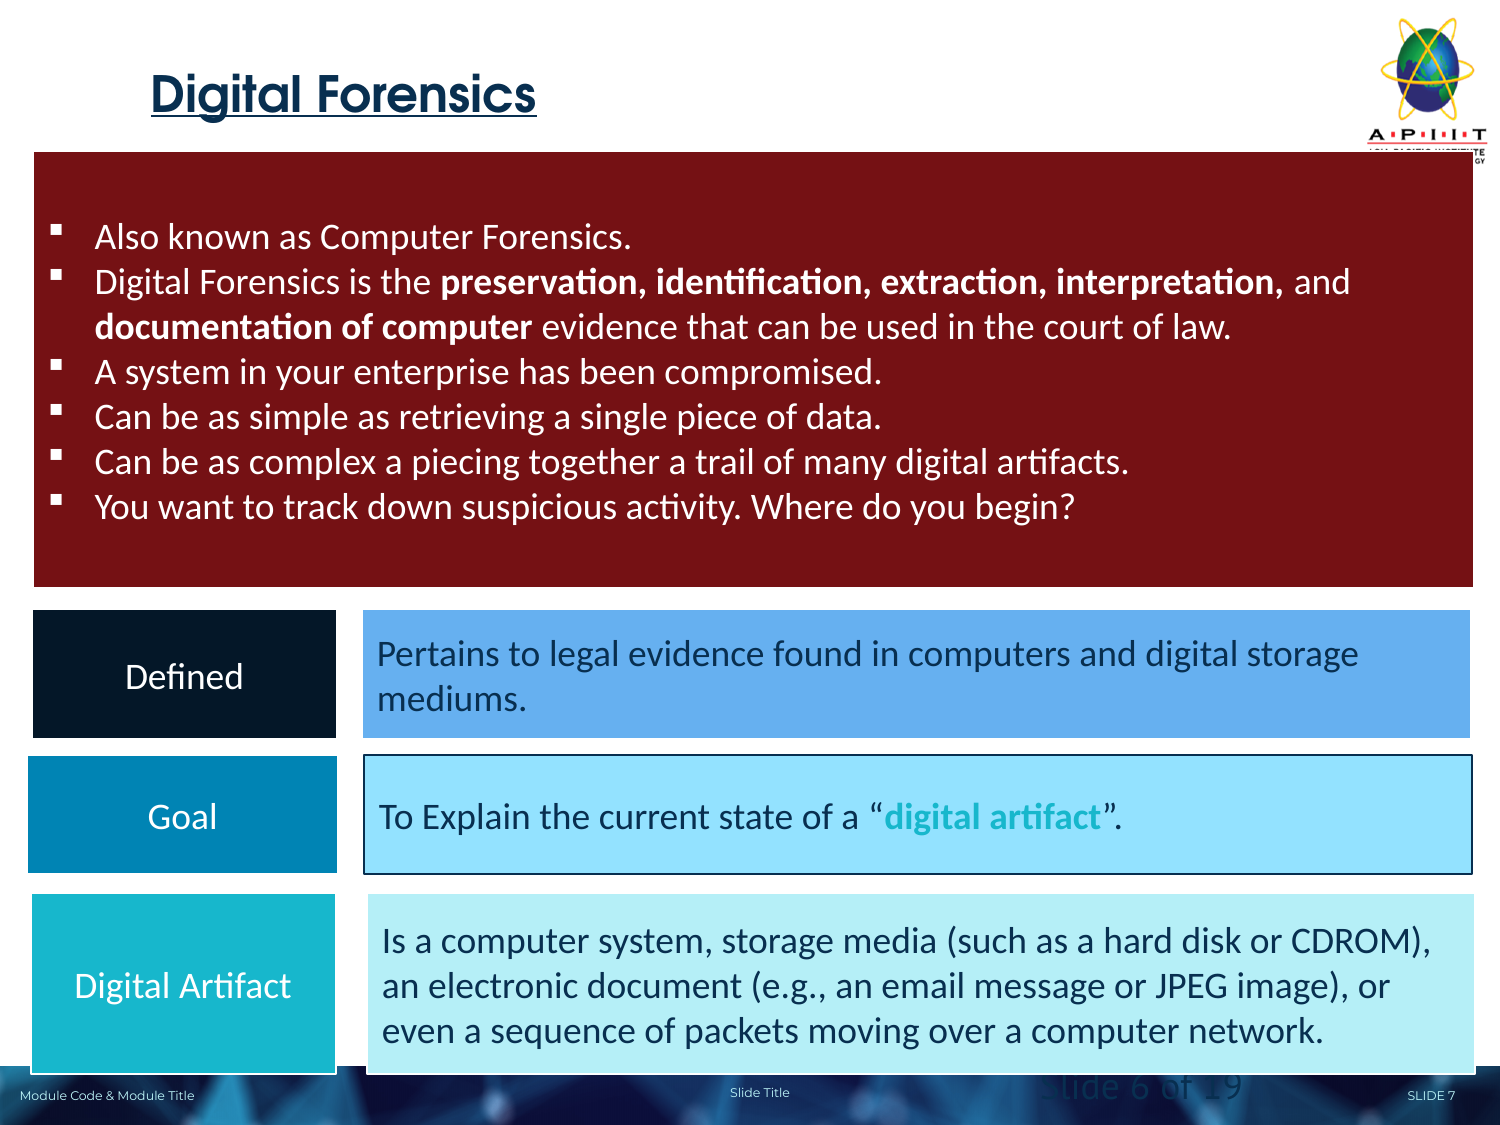

# Digital Forensics
Also known as Computer Forensics.
Digital Forensics is the preservation, identification, extraction, interpretation, and documentation of computer evidence that can be used in the court of law.
A system in your enterprise has been compromised.
Can be as simple as retrieving a single piece of data.
Can be as complex a piecing together a trail of many digital artifacts.
You want to track down suspicious activity. Where do you begin?
Defined
Pertains to legal evidence found in computers and digital storage mediums.
To Explain the current state of a “digital artifact”.
Goal
Is a computer system, storage media (such as a hard disk or CDROM), an electronic document (e.g., an email message or JPEG image), or even a sequence of packets moving over a computer network.
Digital Artifact
Slide 6 of 19